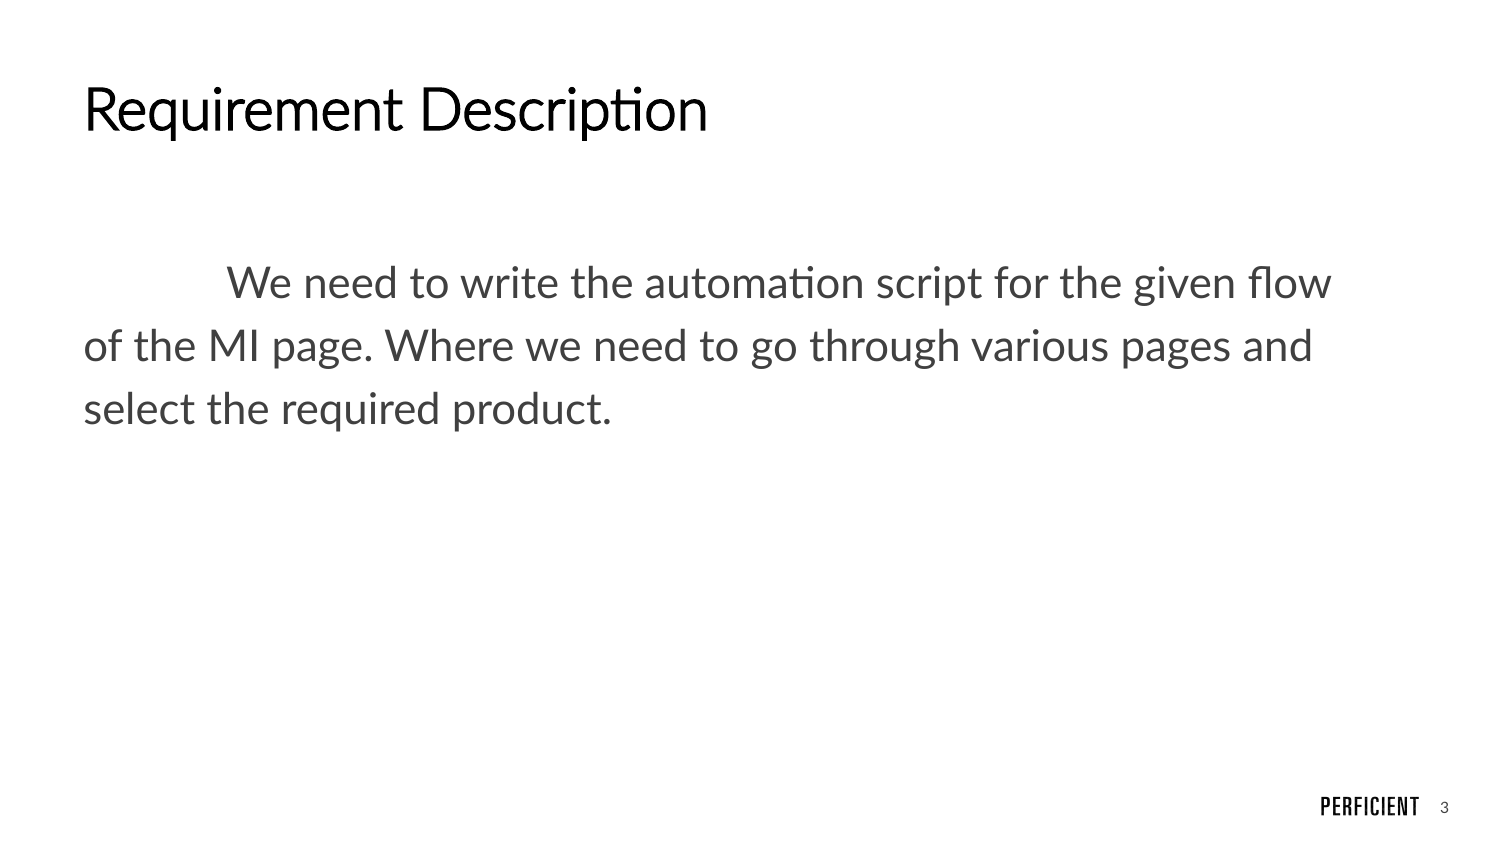

# Requirement Description
                      We need to write the automation script for the given flow of the MI page. Where we need to go through various pages and select the required product.